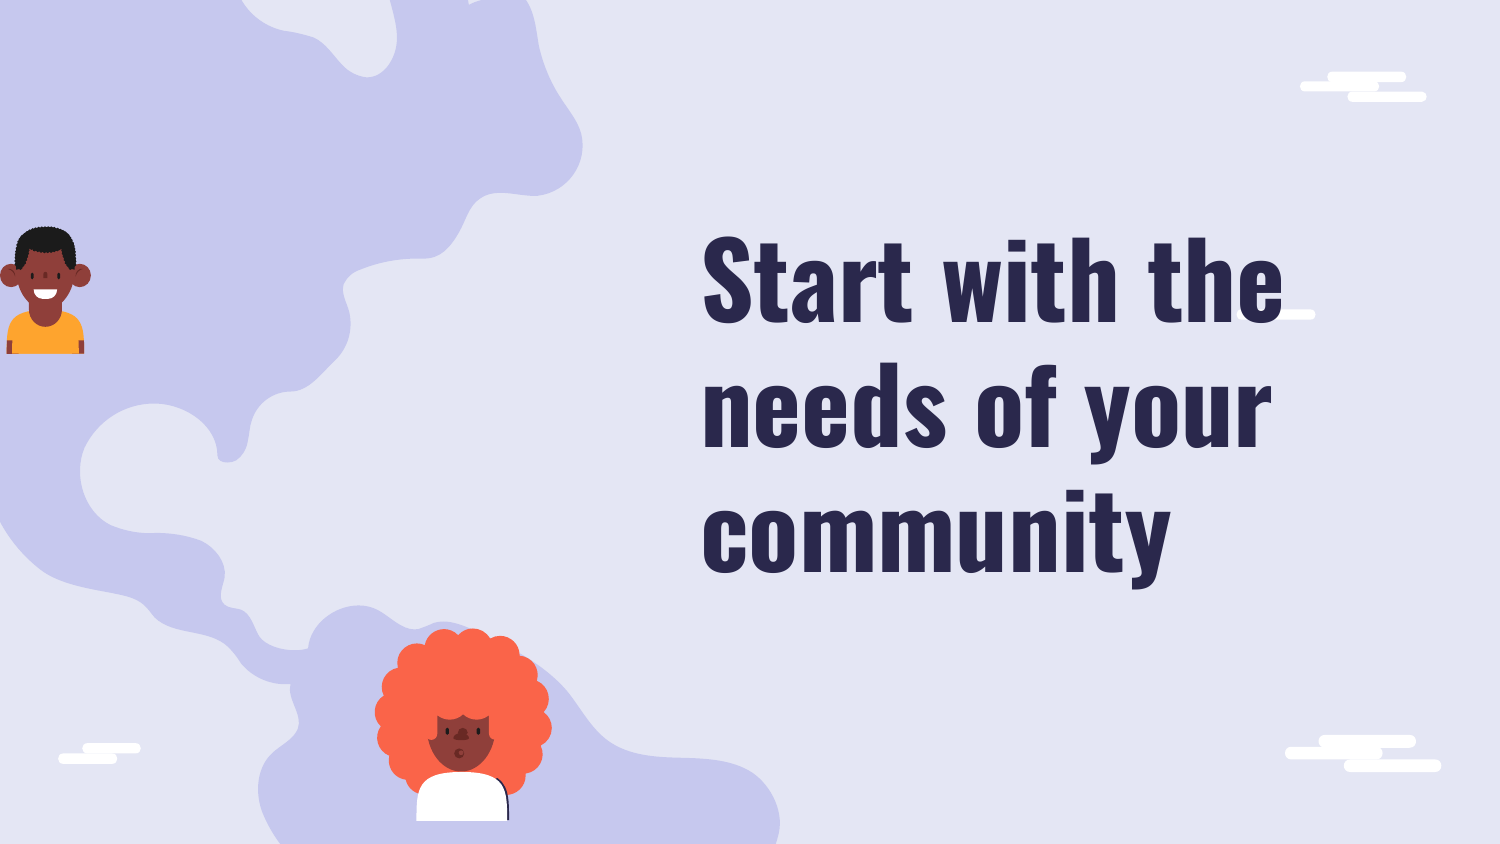

# Start with the needs of your community